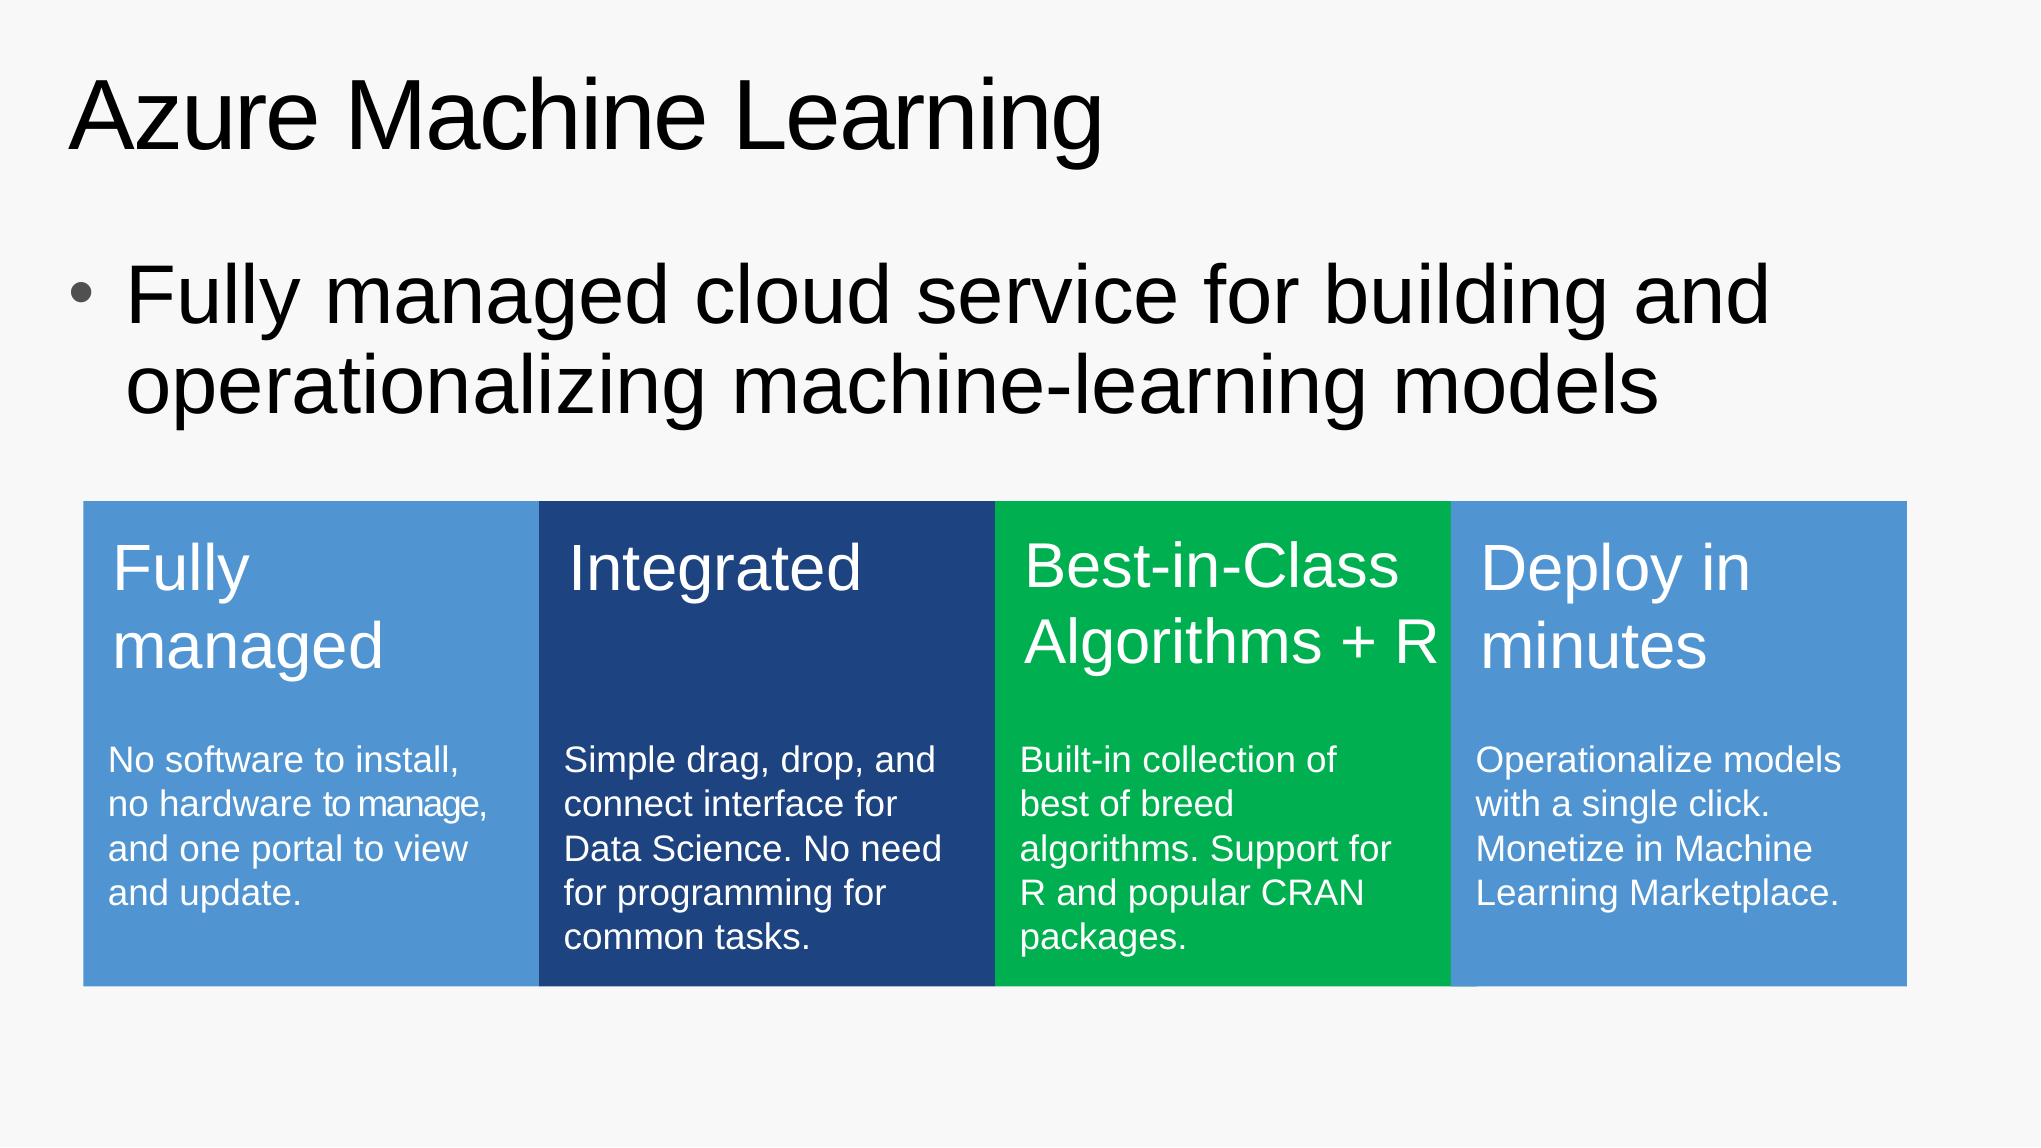

# Azure Machine Learning
Fully managed cloud service for building and operationalizing machine-learning models

Fully
managed

Integrated
Best-in-Class Algorithms + R
Deploy in minutes
Simple drag, drop, and connect interface for Data Science. No need for programming for common tasks.
Built-in collection of best of breed algorithms. Support for R and popular CRAN packages.
Operationalize models with a single click. Monetize in Machine Learning Marketplace.
No software to install, no hardware to manage, and one portal to view and update.